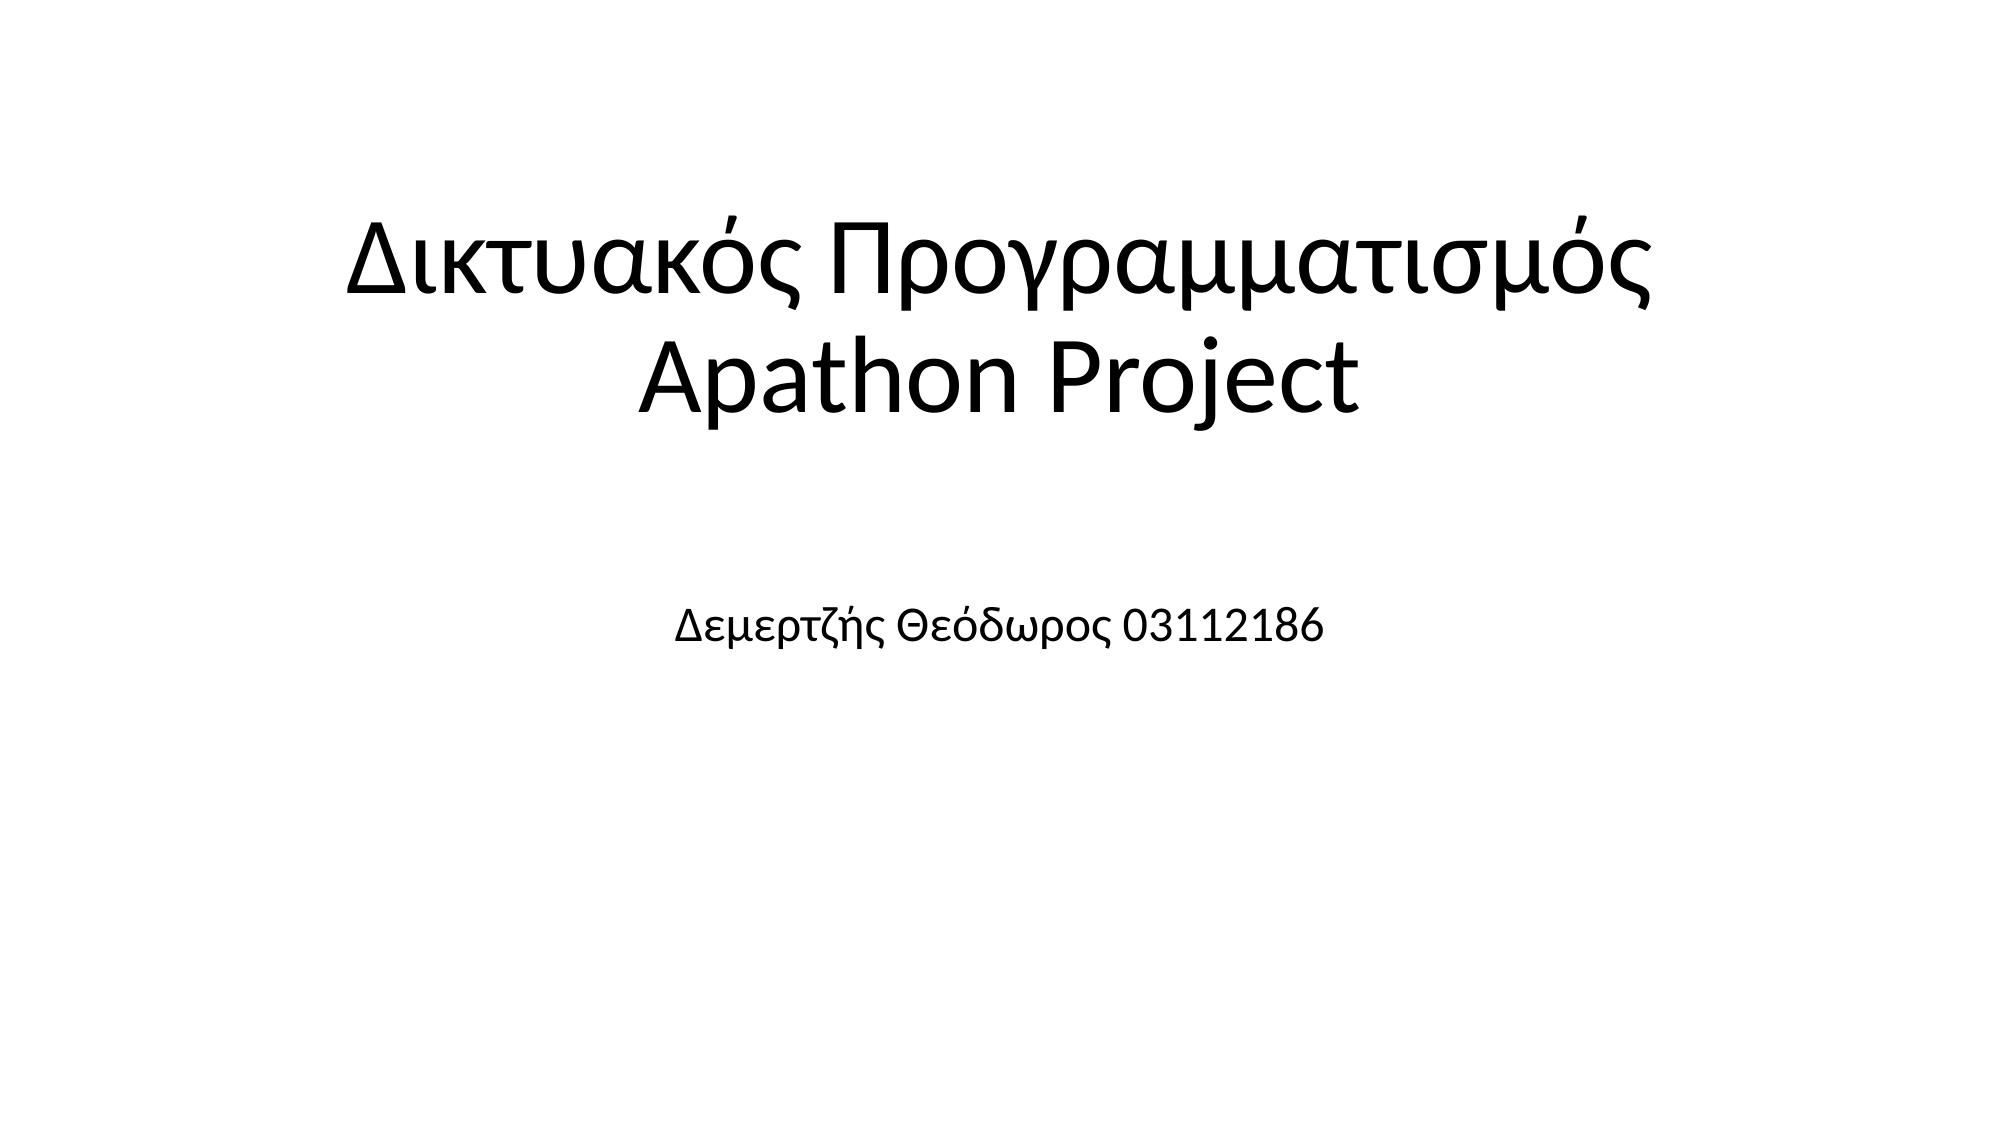

# Δικτυακός Προγραμματισμός Apathon Project
Δεμερτζής Θεόδωρος 03112186